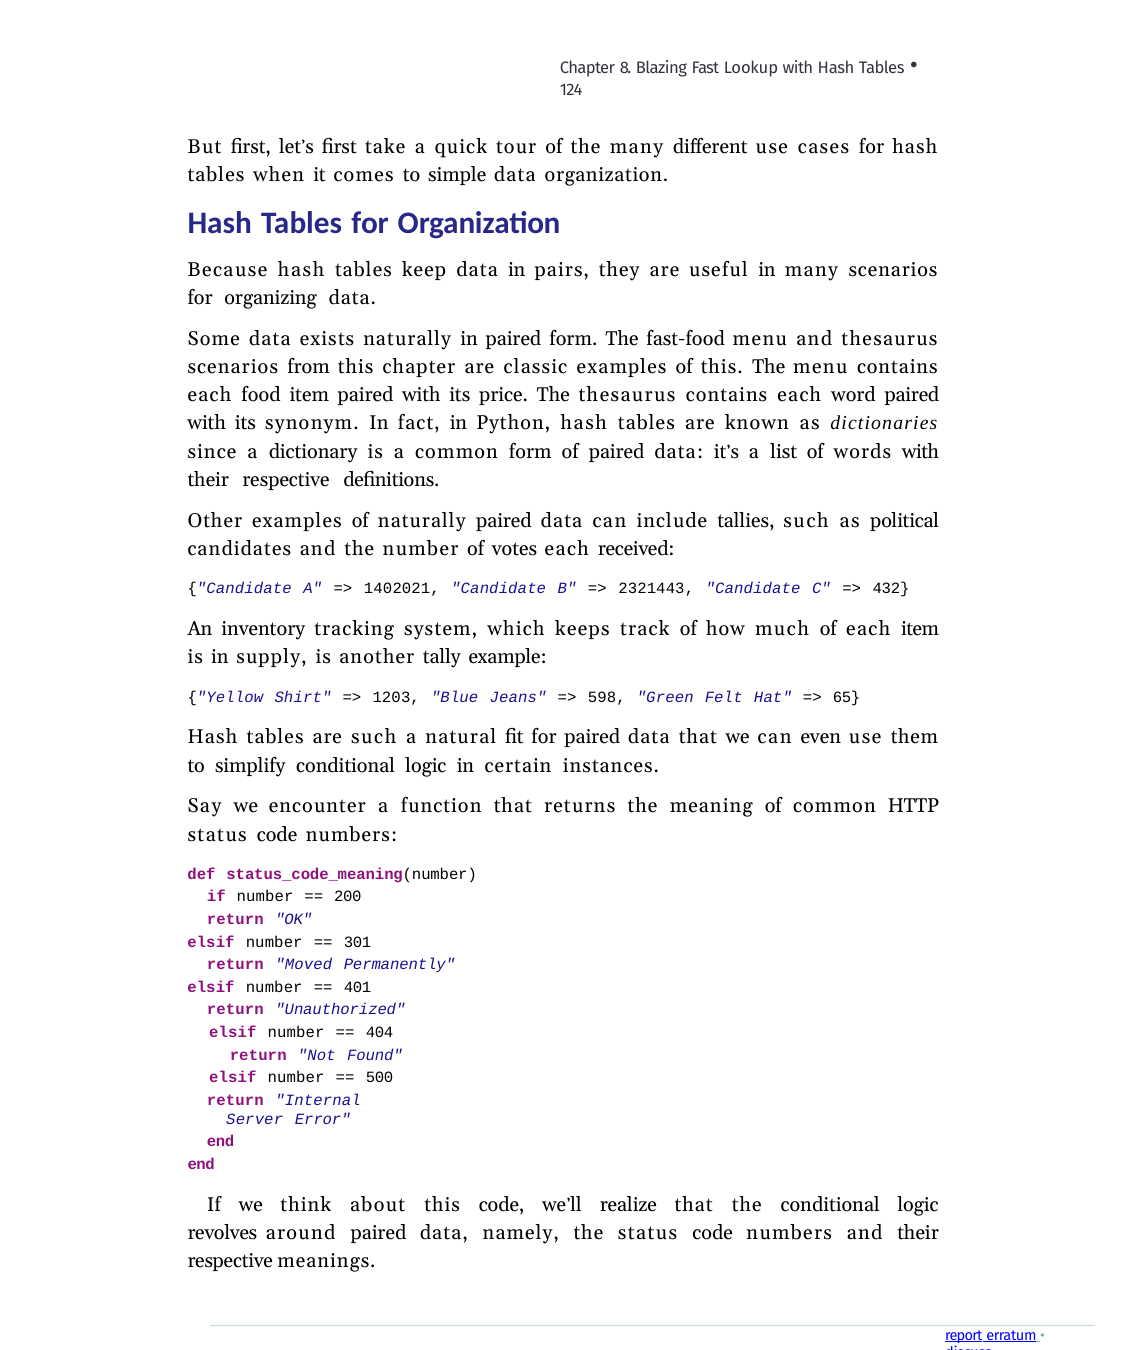

Chapter 8. Blazing Fast Lookup with Hash Tables • 124

But first, let’s first take a quick tour of the many different use cases for hash tables when it comes to simple data organization.
Hash Tables for Organization
Because hash tables keep data in pairs, they are useful in many scenarios for organizing data.
Some data exists naturally in paired form. The fast-food menu and thesaurus scenarios from this chapter are classic examples of this. The menu contains each food item paired with its price. The thesaurus contains each word paired with its synonym. In fact, in Python, hash tables are known as dictionaries since a dictionary is a common form of paired data: it’s a list of words with their respective definitions.
Other examples of naturally paired data can include tallies, such as political candidates and the number of votes each received:
{"Candidate A" => 1402021, "Candidate B" => 2321443, "Candidate C" => 432}
An inventory tracking system, which keeps track of how much of each item is in supply, is another tally example:
{"Yellow Shirt" => 1203, "Blue Jeans" => 598, "Green Felt Hat" => 65}
Hash tables are such a natural fit for paired data that we can even use them to simplify conditional logic in certain instances.
Say we encounter a function that returns the meaning of common HTTP status code numbers:
def status_code_meaning(number) if number == 200
return "OK"
elsif number == 301
return "Moved Permanently"
elsif number == 401
return "Unauthorized"
elsif number == 404
return "Not Found"
elsif number == 500
return "Internal Server Error"
end end
If we think about this code, we’ll realize that the conditional logic revolves around paired data, namely, the status code numbers and their respective meanings.
report erratum • discuss